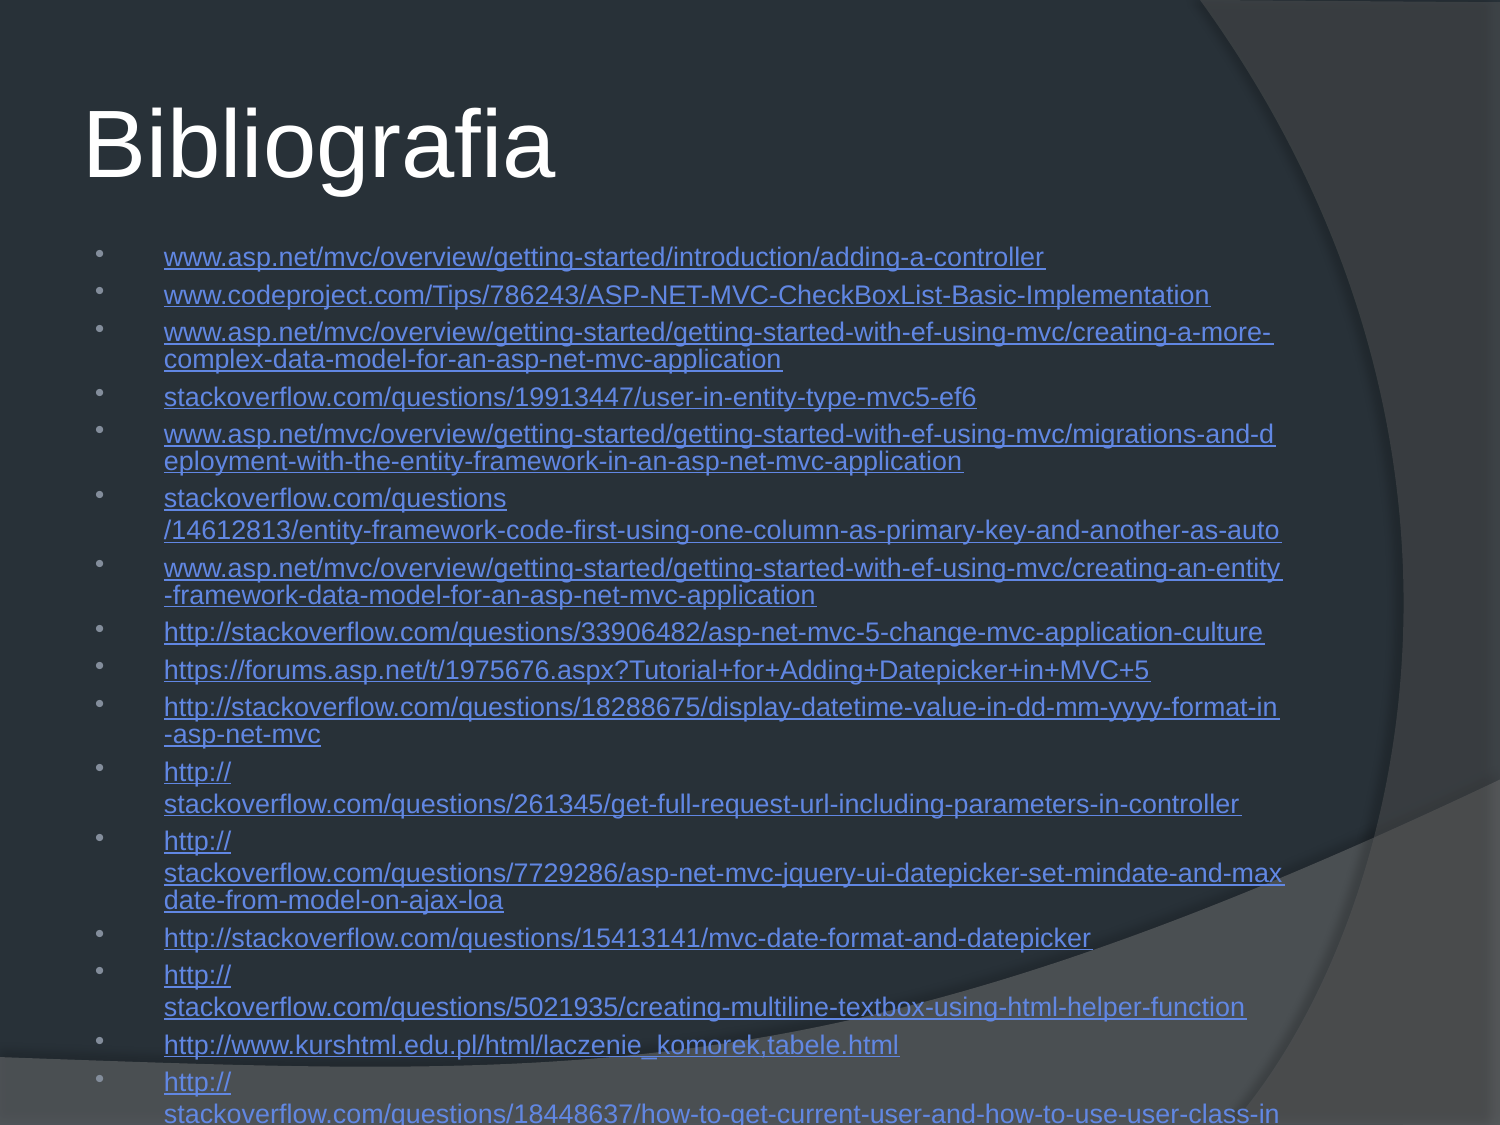

# Bibliografia
www.asp.net/mvc/overview/getting-started/introduction/adding-a-controller
www.codeproject.com/Tips/786243/ASP-NET-MVC-CheckBoxList-Basic-Implementation
www.asp.net/mvc/overview/getting-started/getting-started-with-ef-using-mvc/creating-a-more-complex-data-model-for-an-asp-net-mvc-application
stackoverflow.com/questions/19913447/user-in-entity-type-mvc5-ef6
www.asp.net/mvc/overview/getting-started/getting-started-with-ef-using-mvc/migrations-and-deployment-with-the-entity-framework-in-an-asp-net-mvc-application
stackoverflow.com/questions/14612813/entity-framework-code-first-using-one-column-as-primary-key-and-another-as-auto
www.asp.net/mvc/overview/getting-started/getting-started-with-ef-using-mvc/creating-an-entity-framework-data-model-for-an-asp-net-mvc-application
http://stackoverflow.com/questions/33906482/asp-net-mvc-5-change-mvc-application-culture
https://forums.asp.net/t/1975676.aspx?Tutorial+for+Adding+Datepicker+in+MVC+5
http://stackoverflow.com/questions/18288675/display-datetime-value-in-dd-mm-yyyy-format-in-asp-net-mvc
http://stackoverflow.com/questions/261345/get-full-request-url-including-parameters-in-controller
http://stackoverflow.com/questions/7729286/asp-net-mvc-jquery-ui-datepicker-set-mindate-and-maxdate-from-model-on-ajax-loa
http://stackoverflow.com/questions/15413141/mvc-date-format-and-datepicker
http://stackoverflow.com/questions/5021935/creating-multiline-textbox-using-html-helper-function
http://www.kurshtml.edu.pl/html/laczenie_komorek,tabele.html
http://stackoverflow.com/questions/18448637/how-to-get-current-user-and-how-to-use-user-class-in-mvc5
http://stackoverflow.com/questions/18961520/why-datetime-parseexactstring-string-iformatprovider-need-the-iformatprovide
Adam Freeman „ASP.NET MVC 5 – Zaawansowane programowanie”